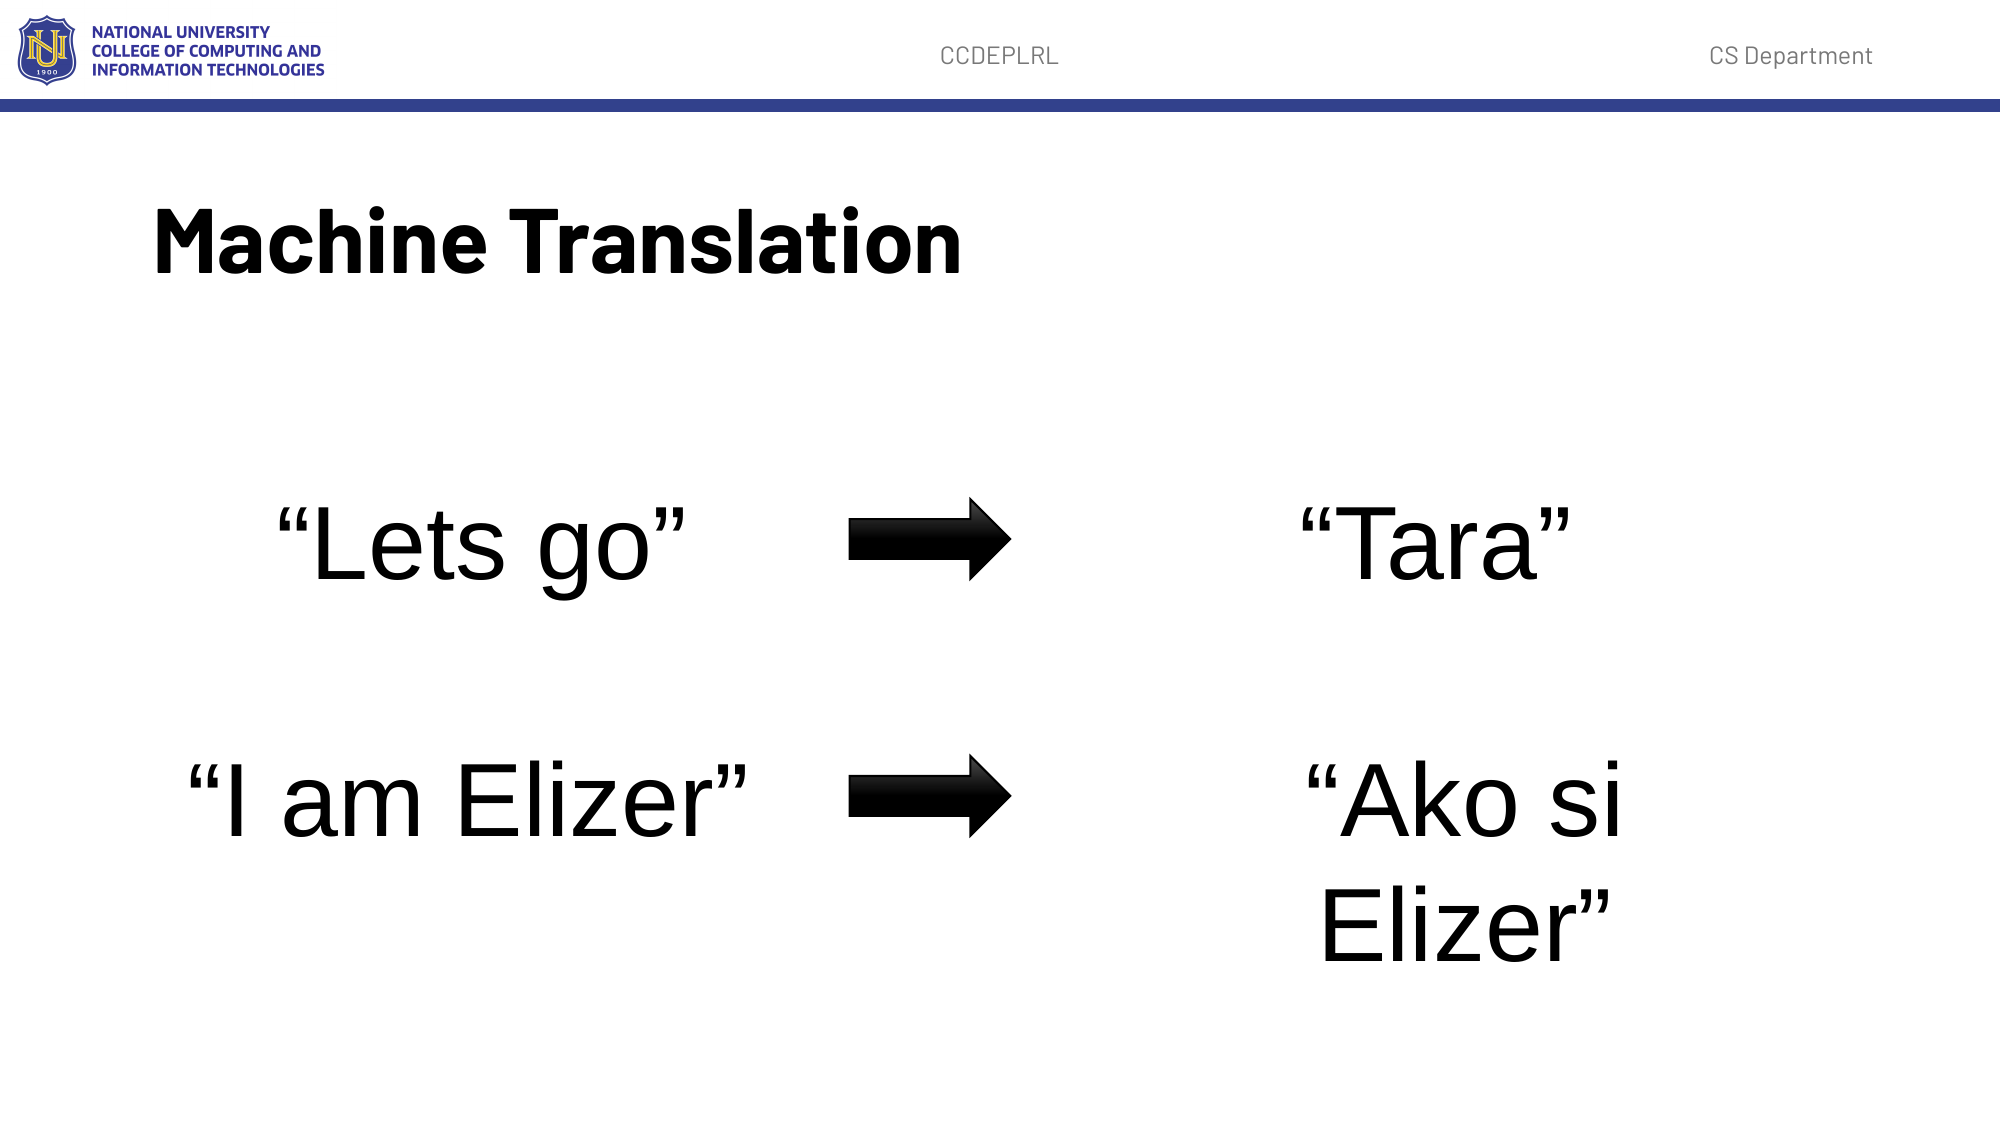

# Machine Translation
“Lets go”
“Tara”

“I am Elizer”
“Ako si Elizer”